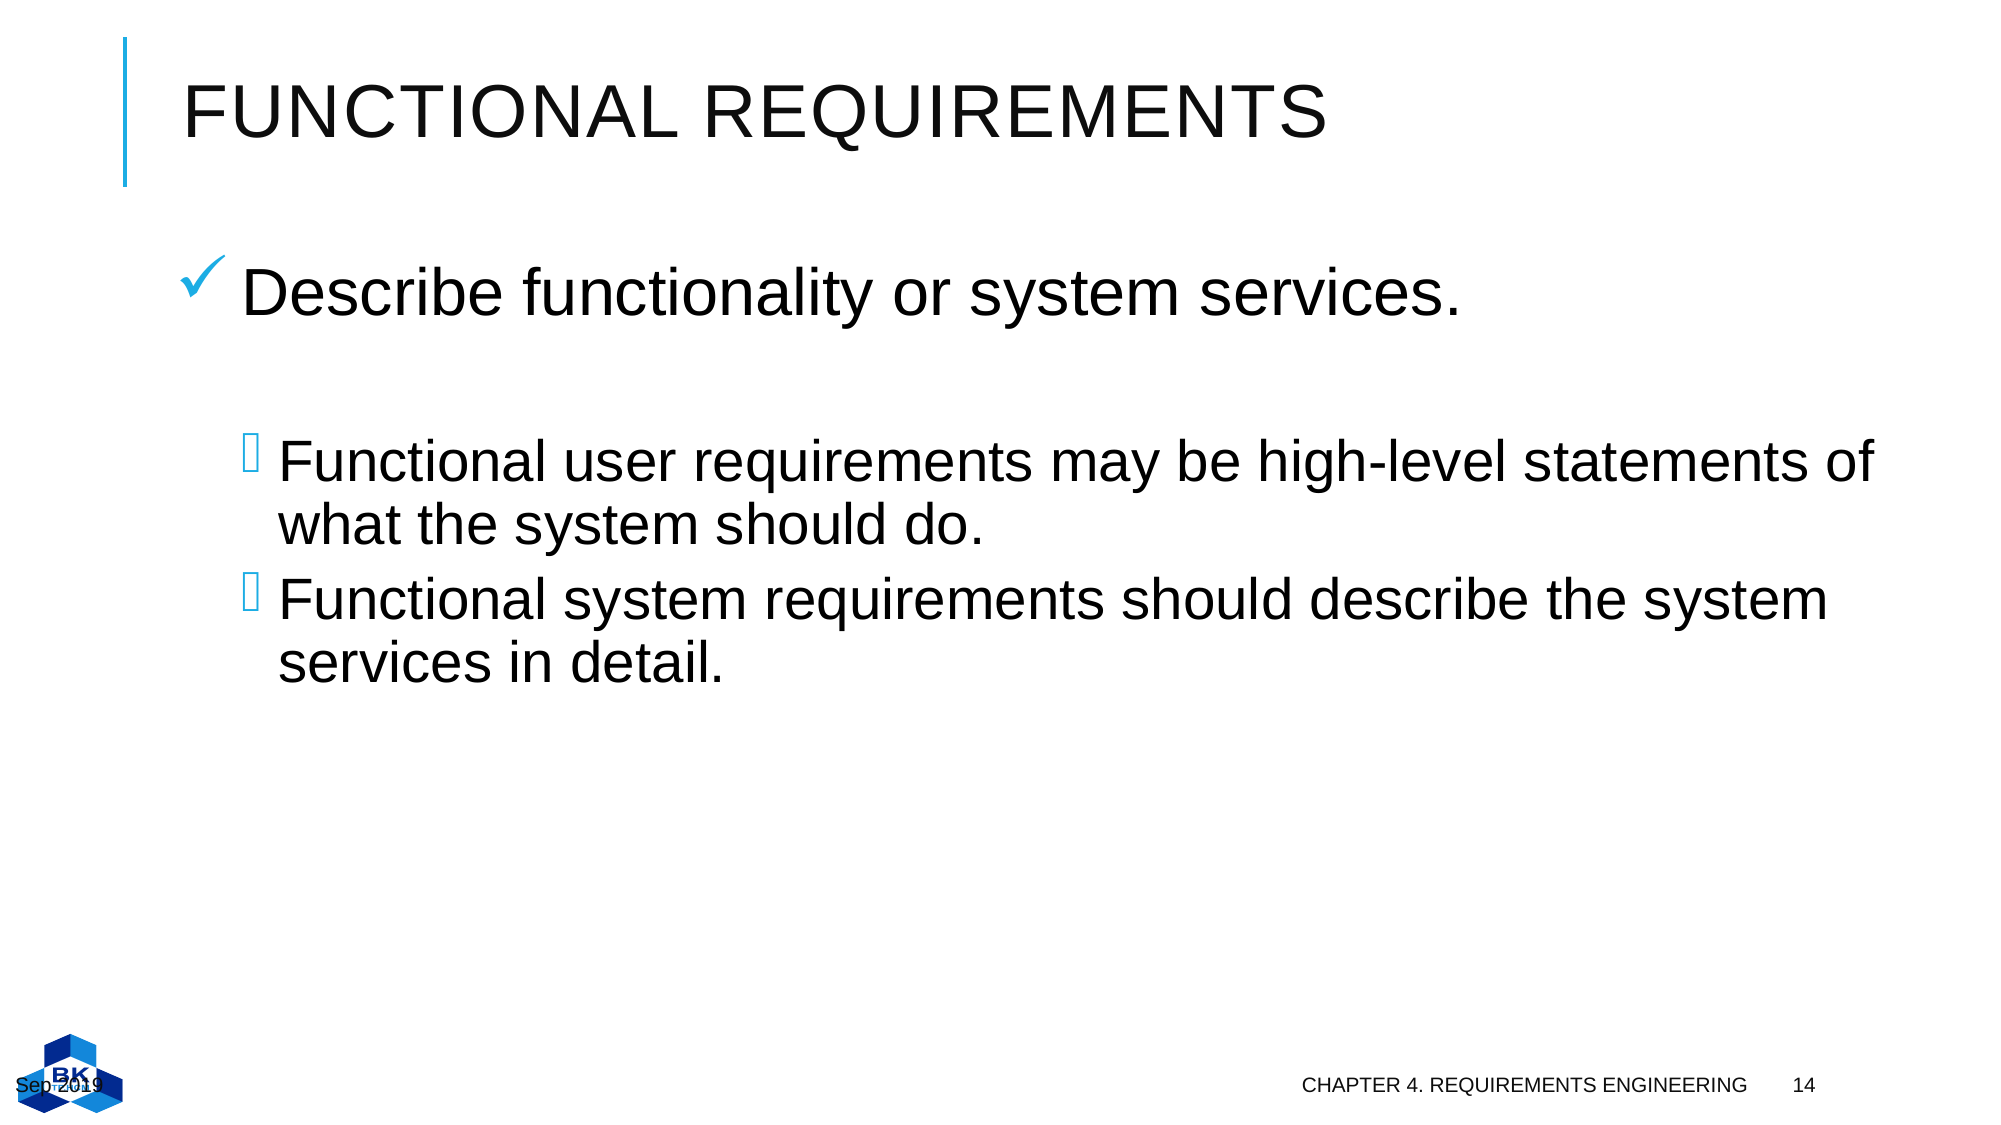

# Functional requirements
Describe functionality or system services.

Functional user requirements may be high-level statements of what the system should do.
Functional system requirements should describe the system services in detail.
Sep 2019
Chapter 4. Requirements engineering
14